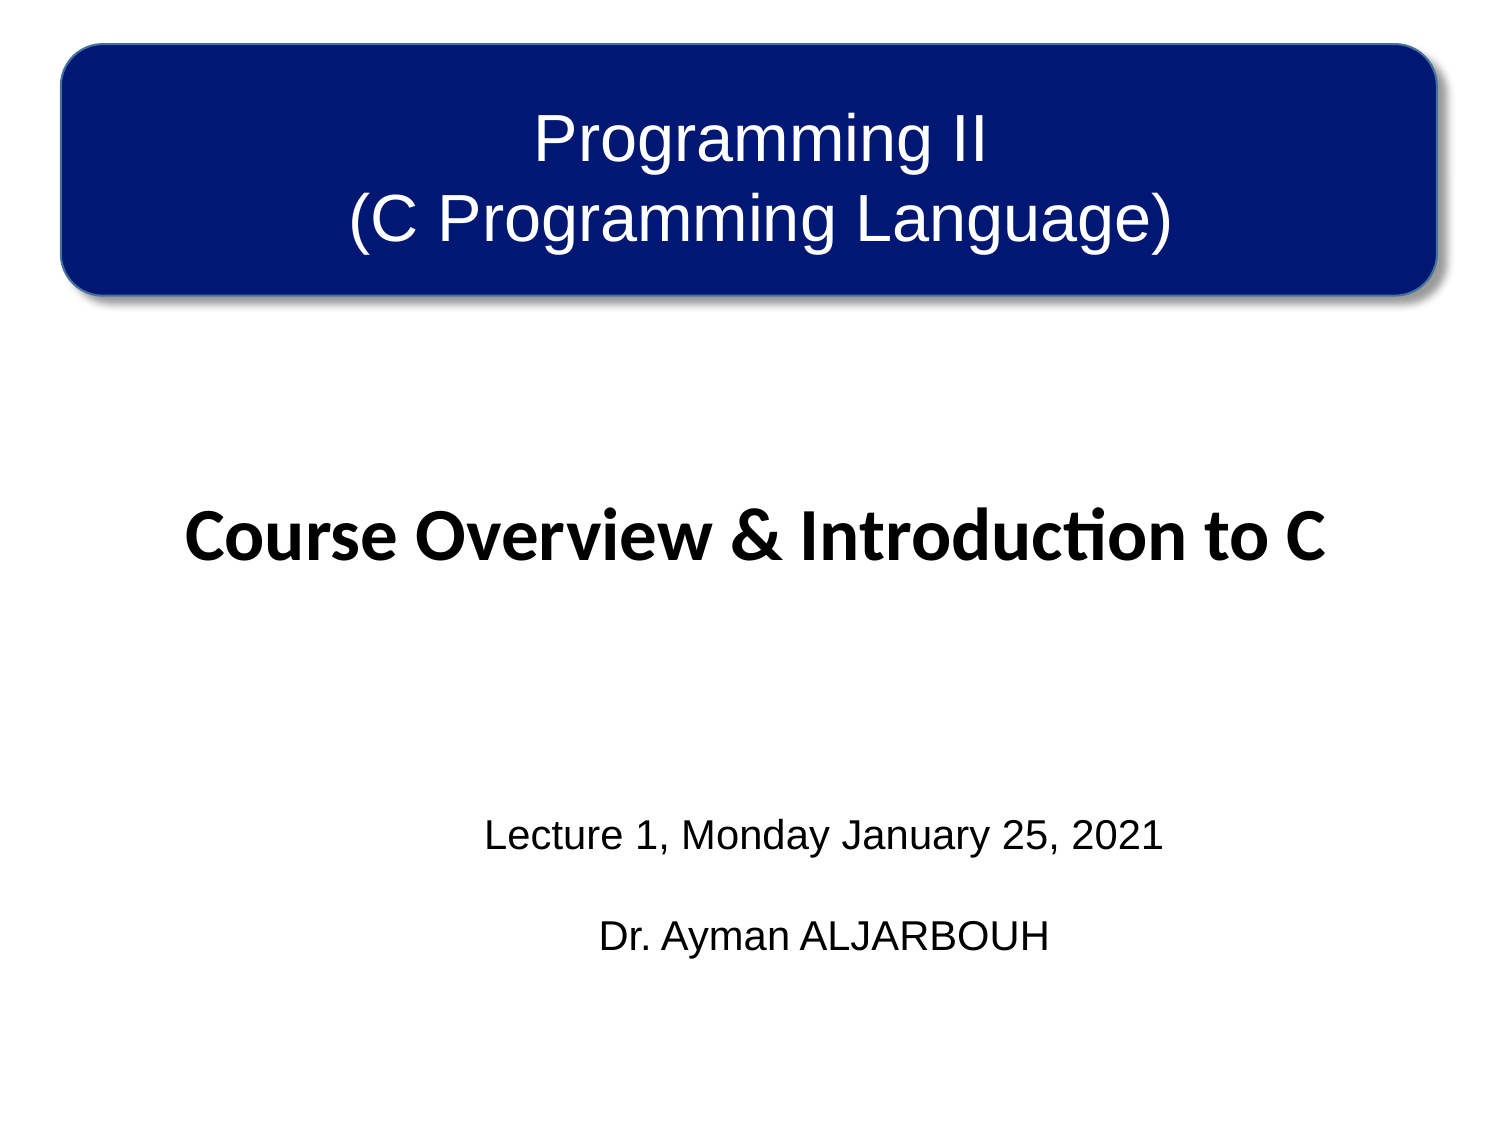

Programming II
(C Programming Language)
Course Overview & Introduction to C
Lecture 1, Monday January 25, 2021

Dr. Ayman ALJARBOUH